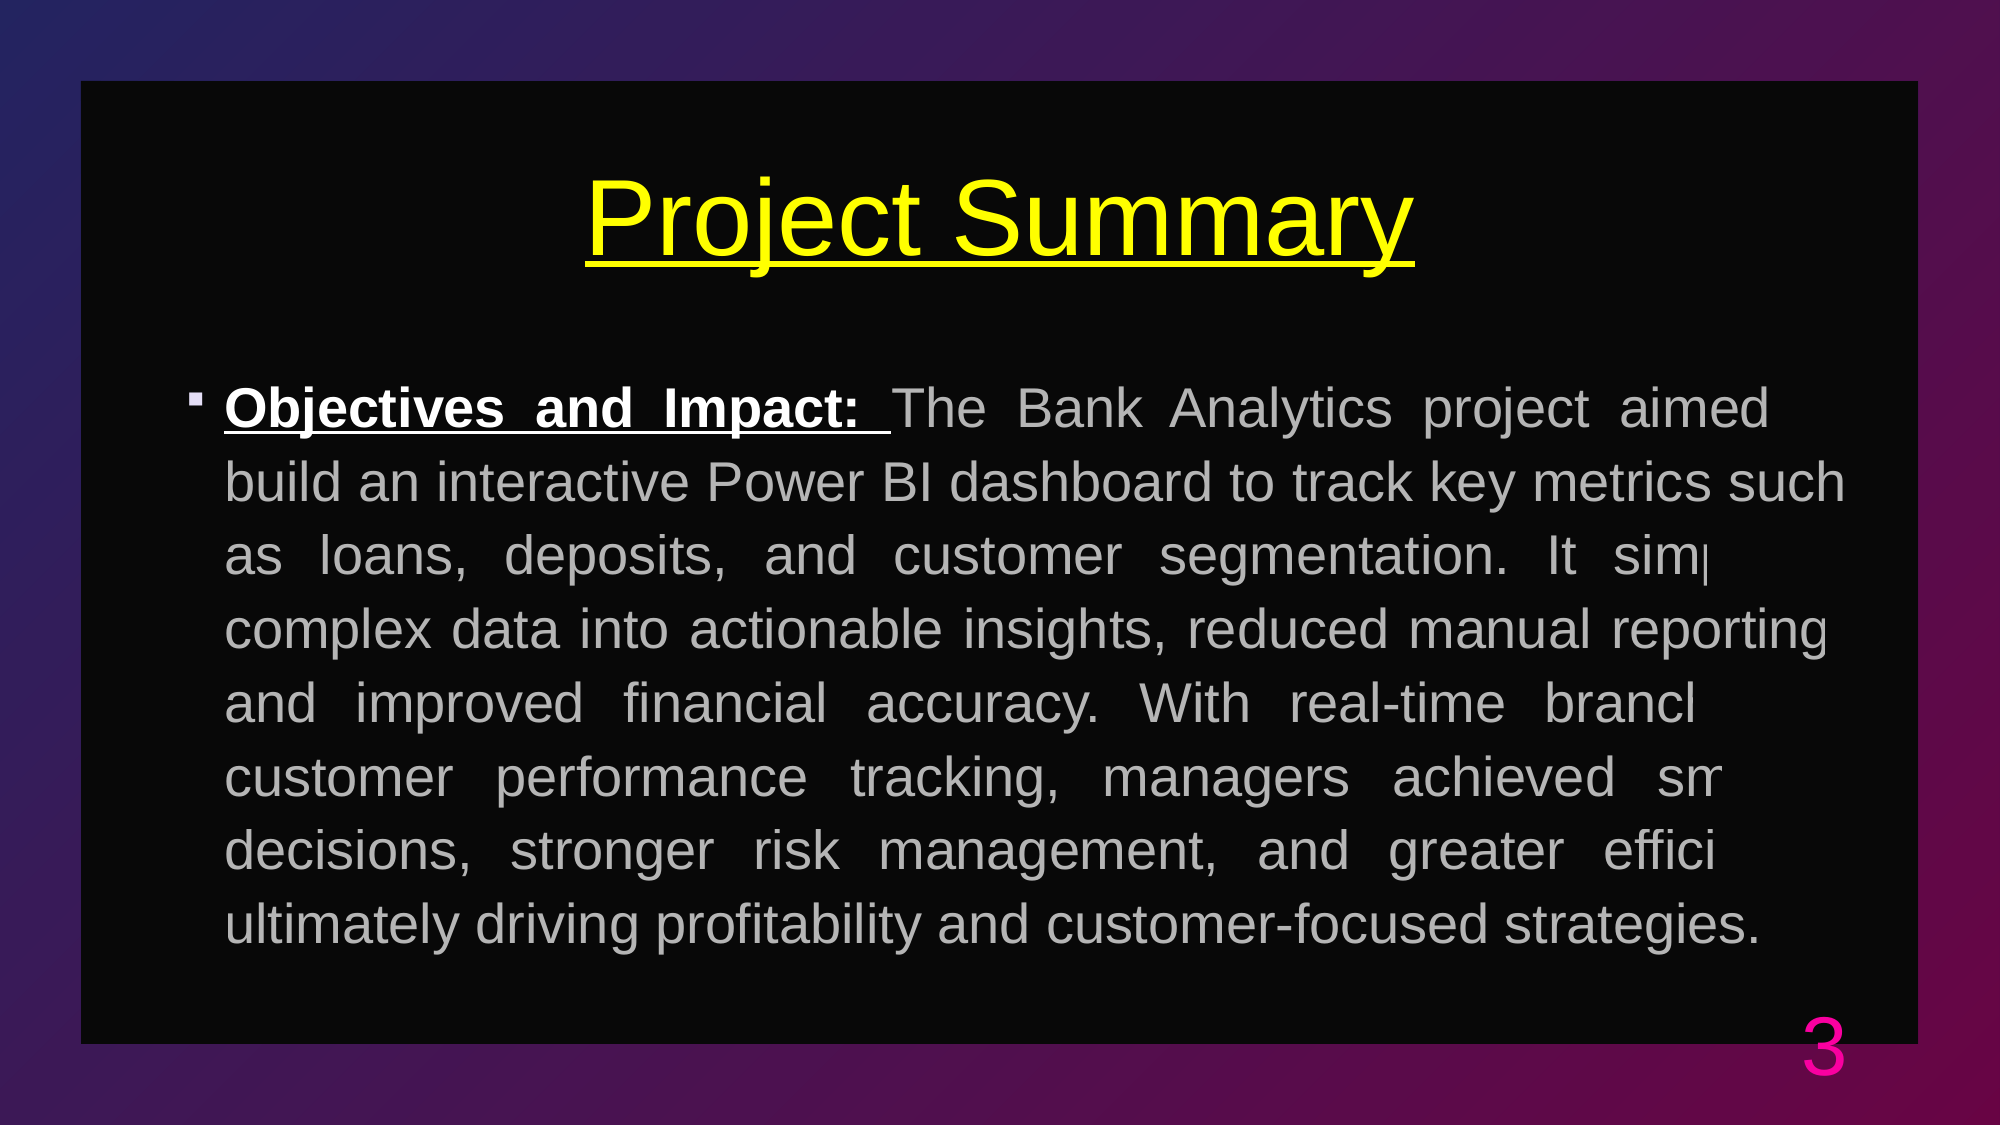

# Project Summary
Objectives and Impact: The Bank Analytics project aimed to build an interactive Power BI dashboard to track key metrics such as loans, deposits, and customer segmentation. It simplified complex data into actionable insights, reduced manual reporting, and improved financial accuracy. With real-time branch and customer performance tracking, managers achieved smarter decisions, stronger risk management, and greater efficiency, ultimately driving profitability and customer-focused strategies.
3